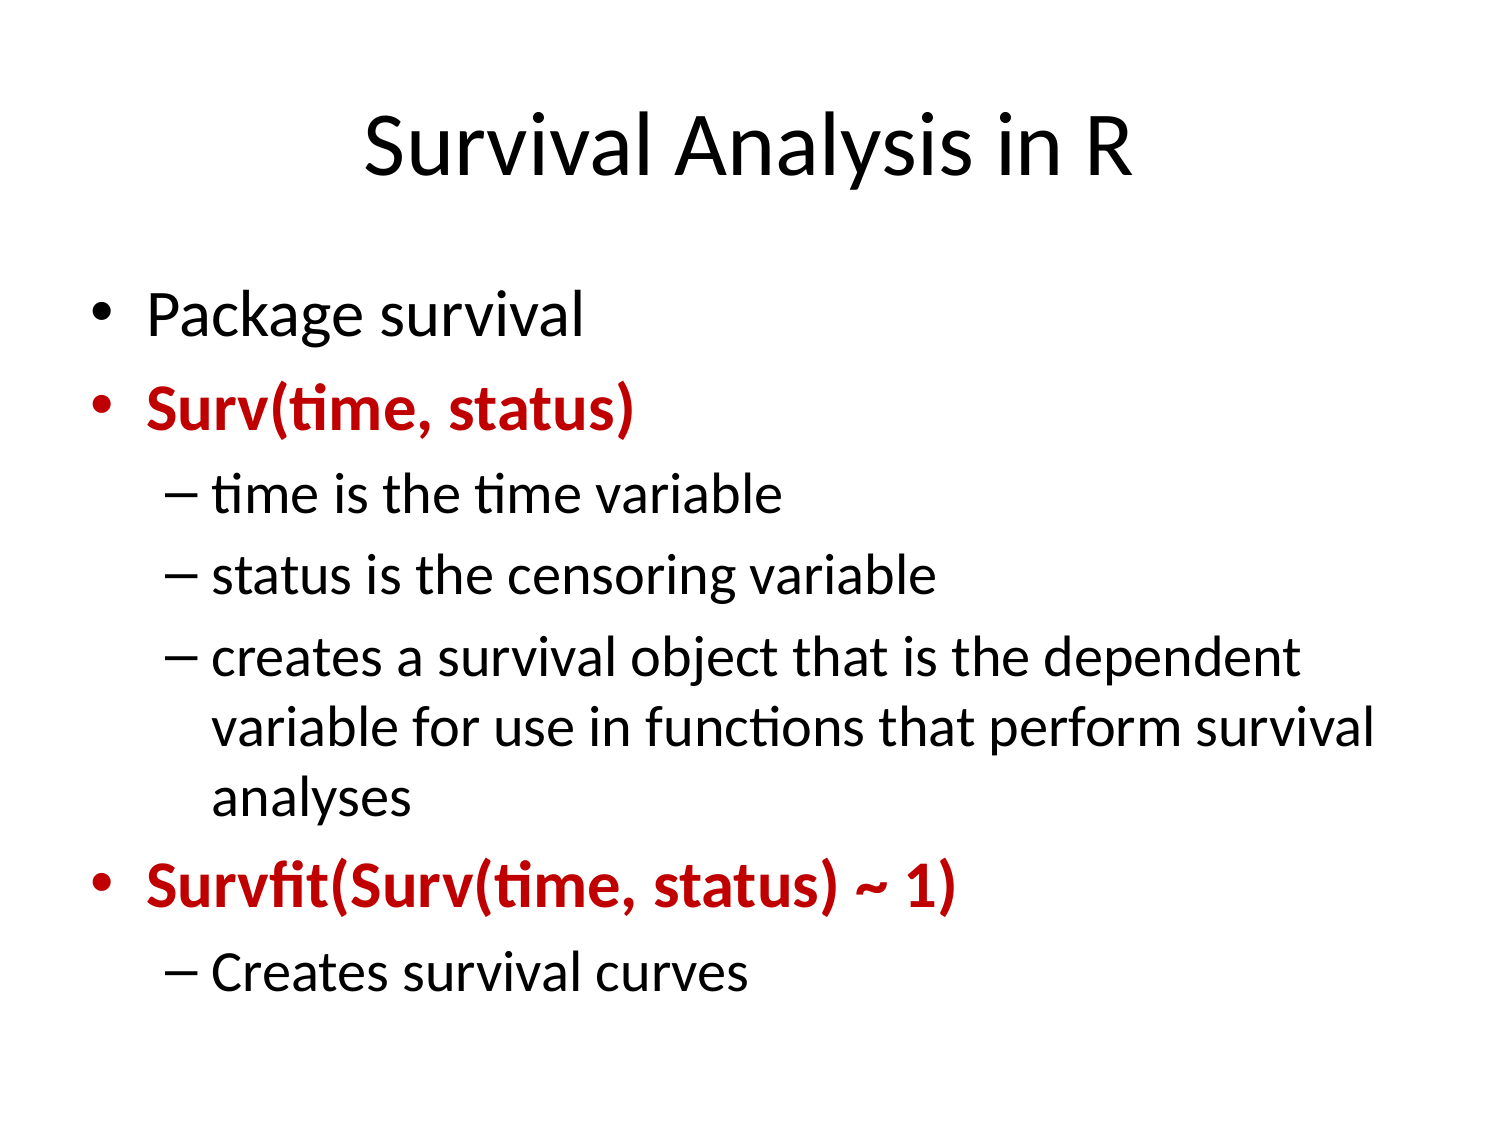

# Survival Analysis in R
Package survival
Surv(time, status)
time is the time variable
status is the censoring variable
creates a survival object that is the dependent variable for use in functions that perform survival analyses
Survfit(Surv(time, status) ~ 1)
Creates survival curves